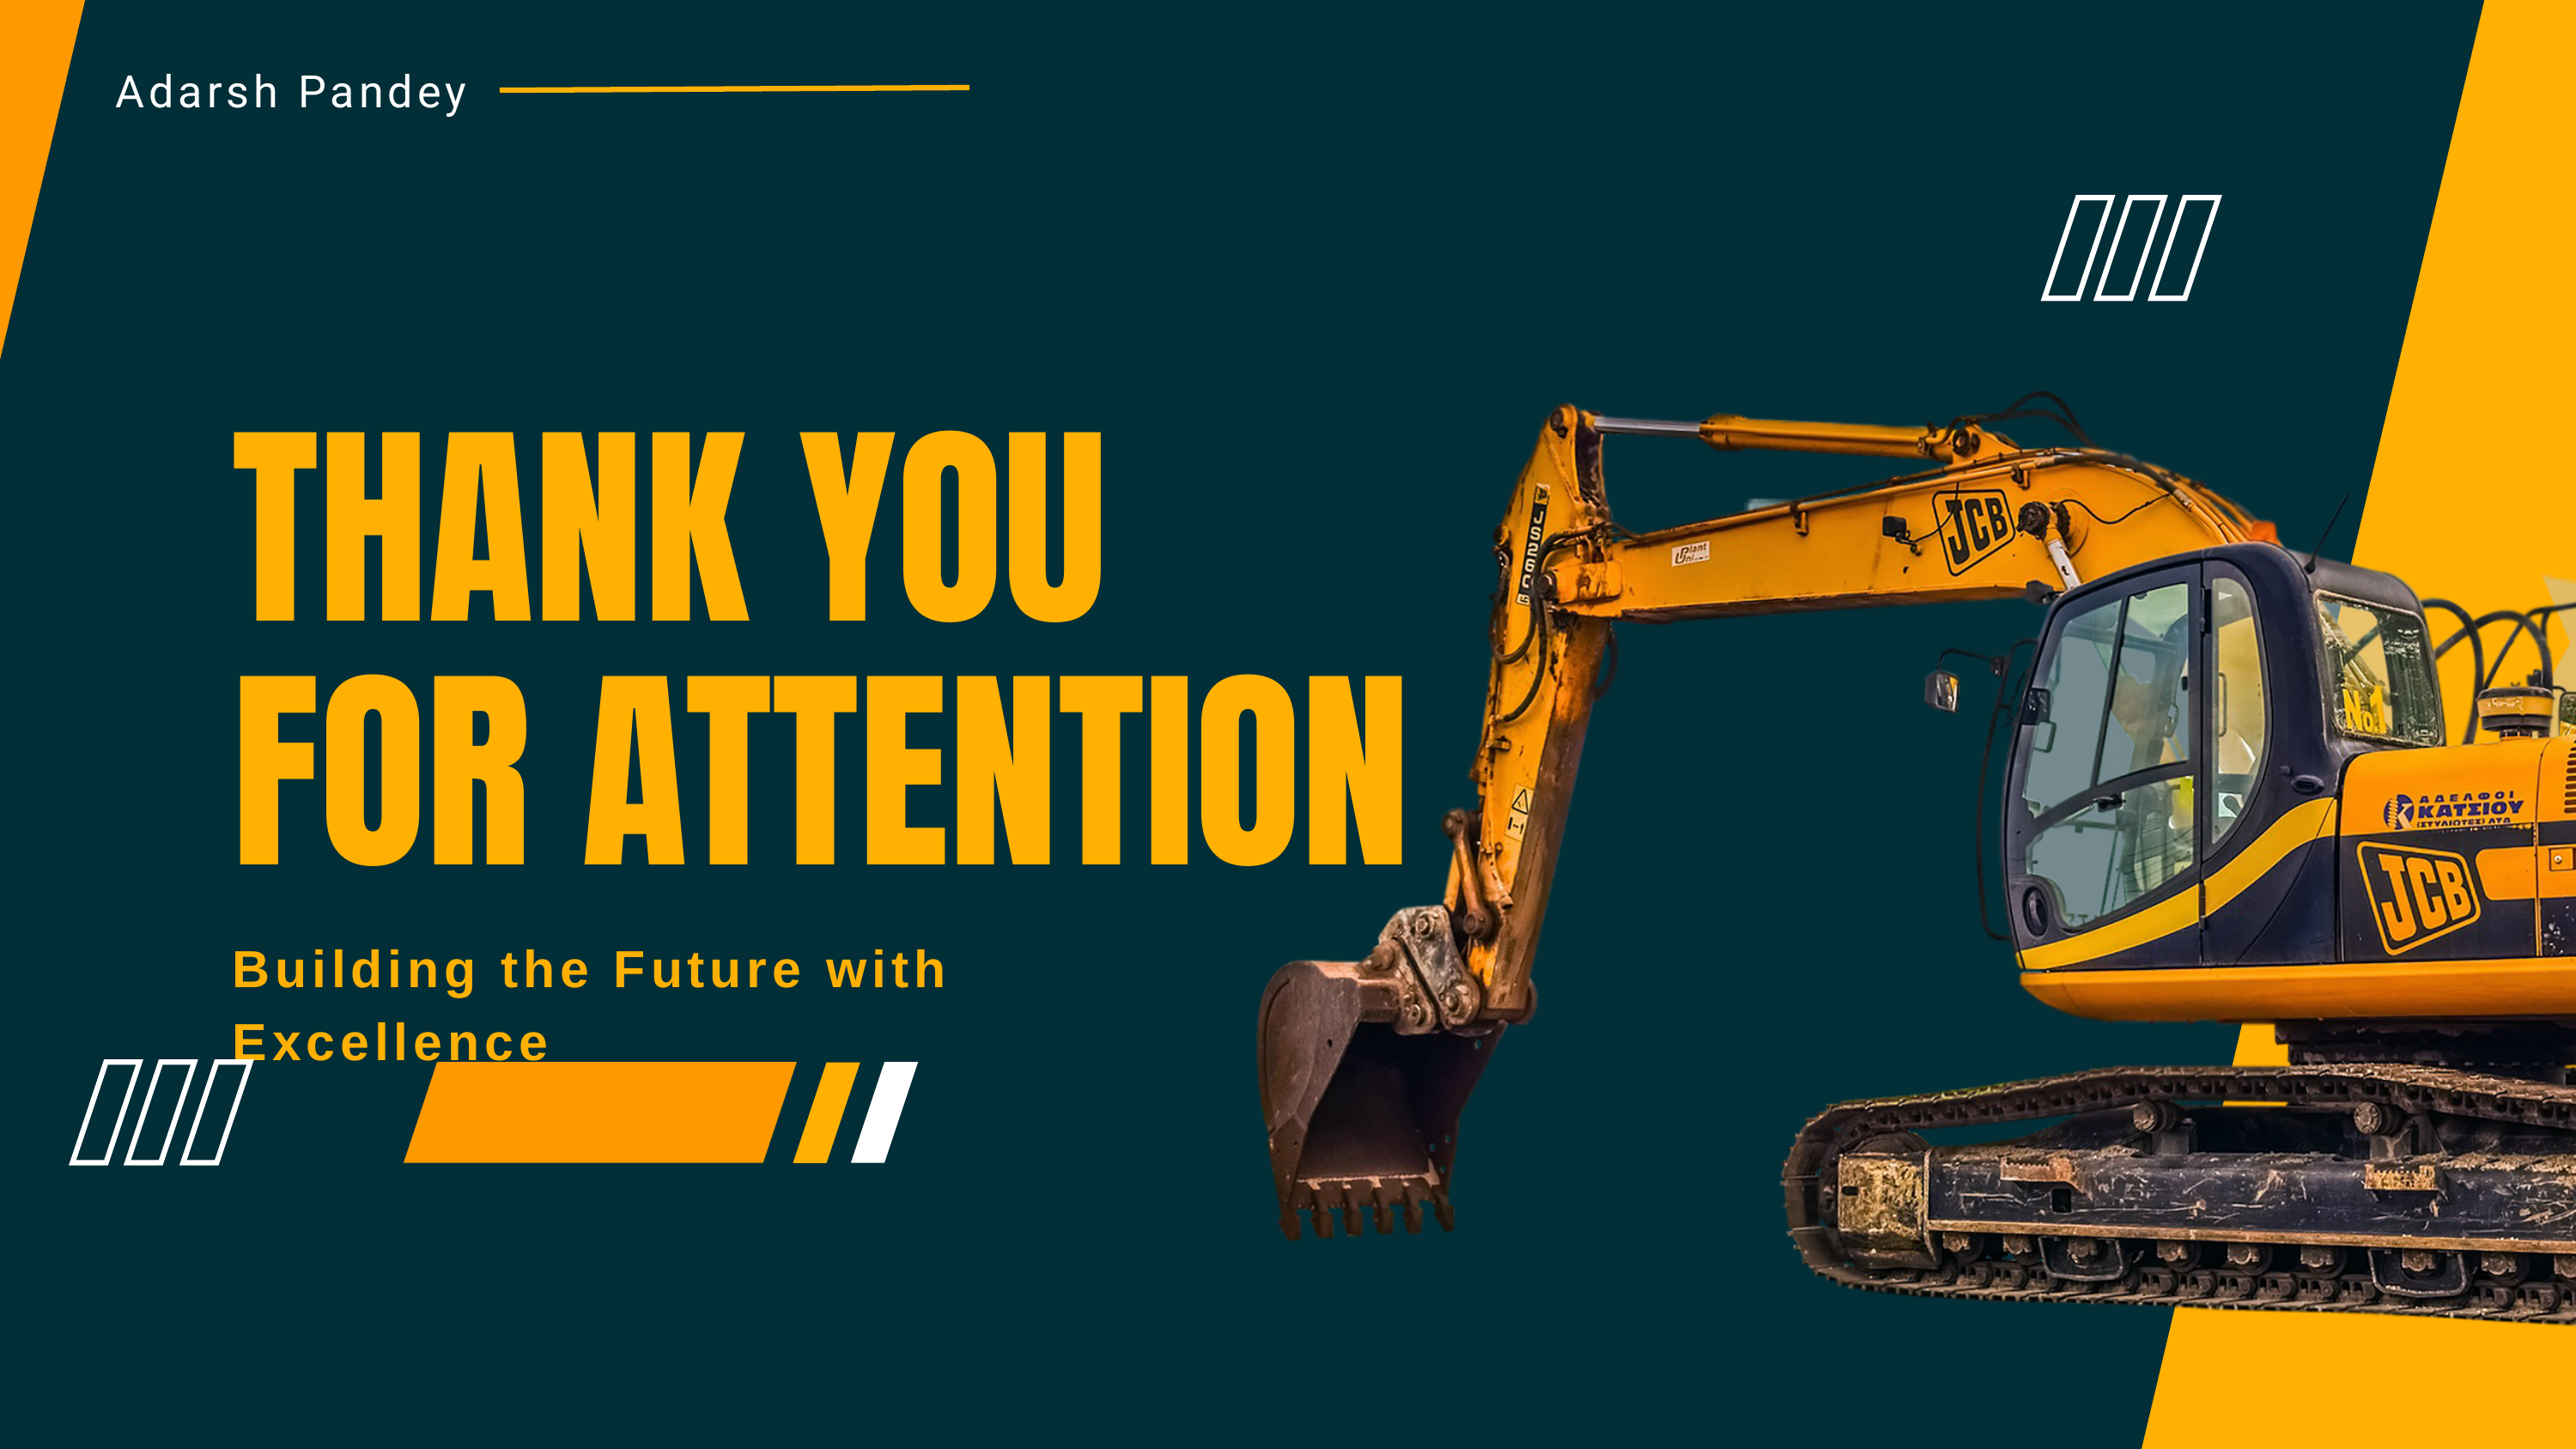

Adarsh Pandey

THANK YOU
FOR ATTENTION
Building the Future with Excellence